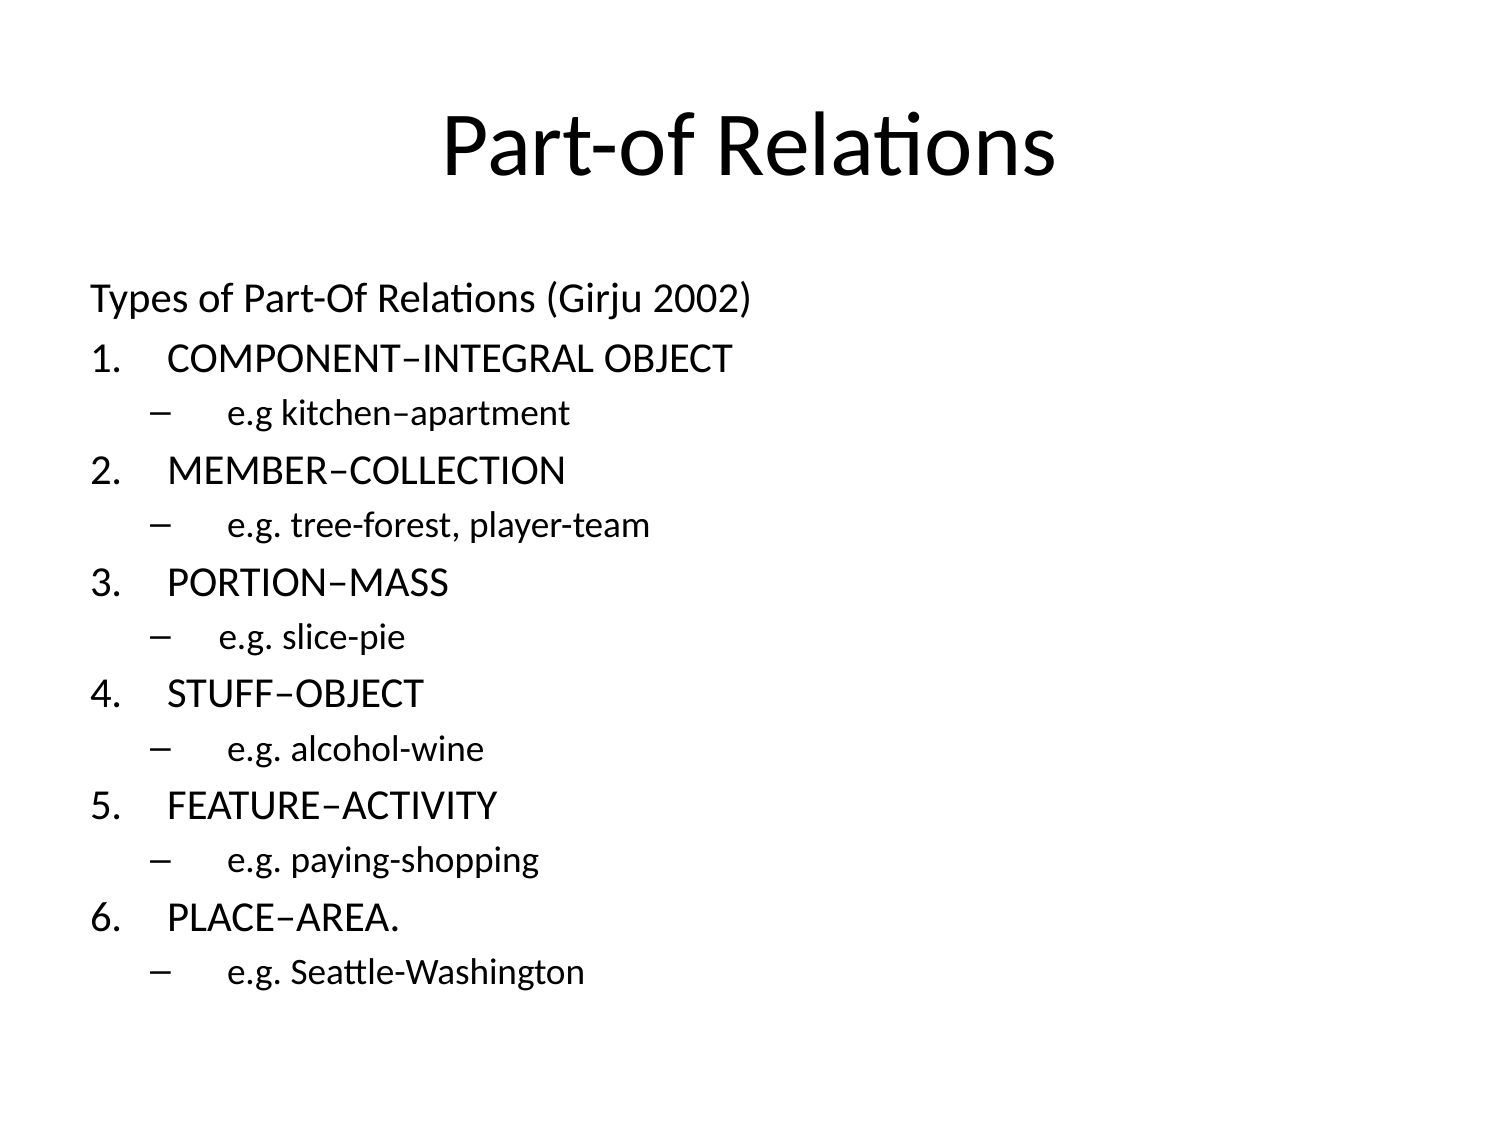

# Part-of Relations
Types of Part-Of Relations (Girju 2002)
COMPONENT–INTEGRAL OBJECT
e.g kitchen–apartment
MEMBER–COLLECTION
e.g. tree-forest, player-team
PORTION–MASS
e.g. slice-pie
STUFF–OBJECT
e.g. alcohol-wine
FEATURE–ACTIVITY
e.g. paying-shopping
PLACE–AREA.
e.g. Seattle-Washington